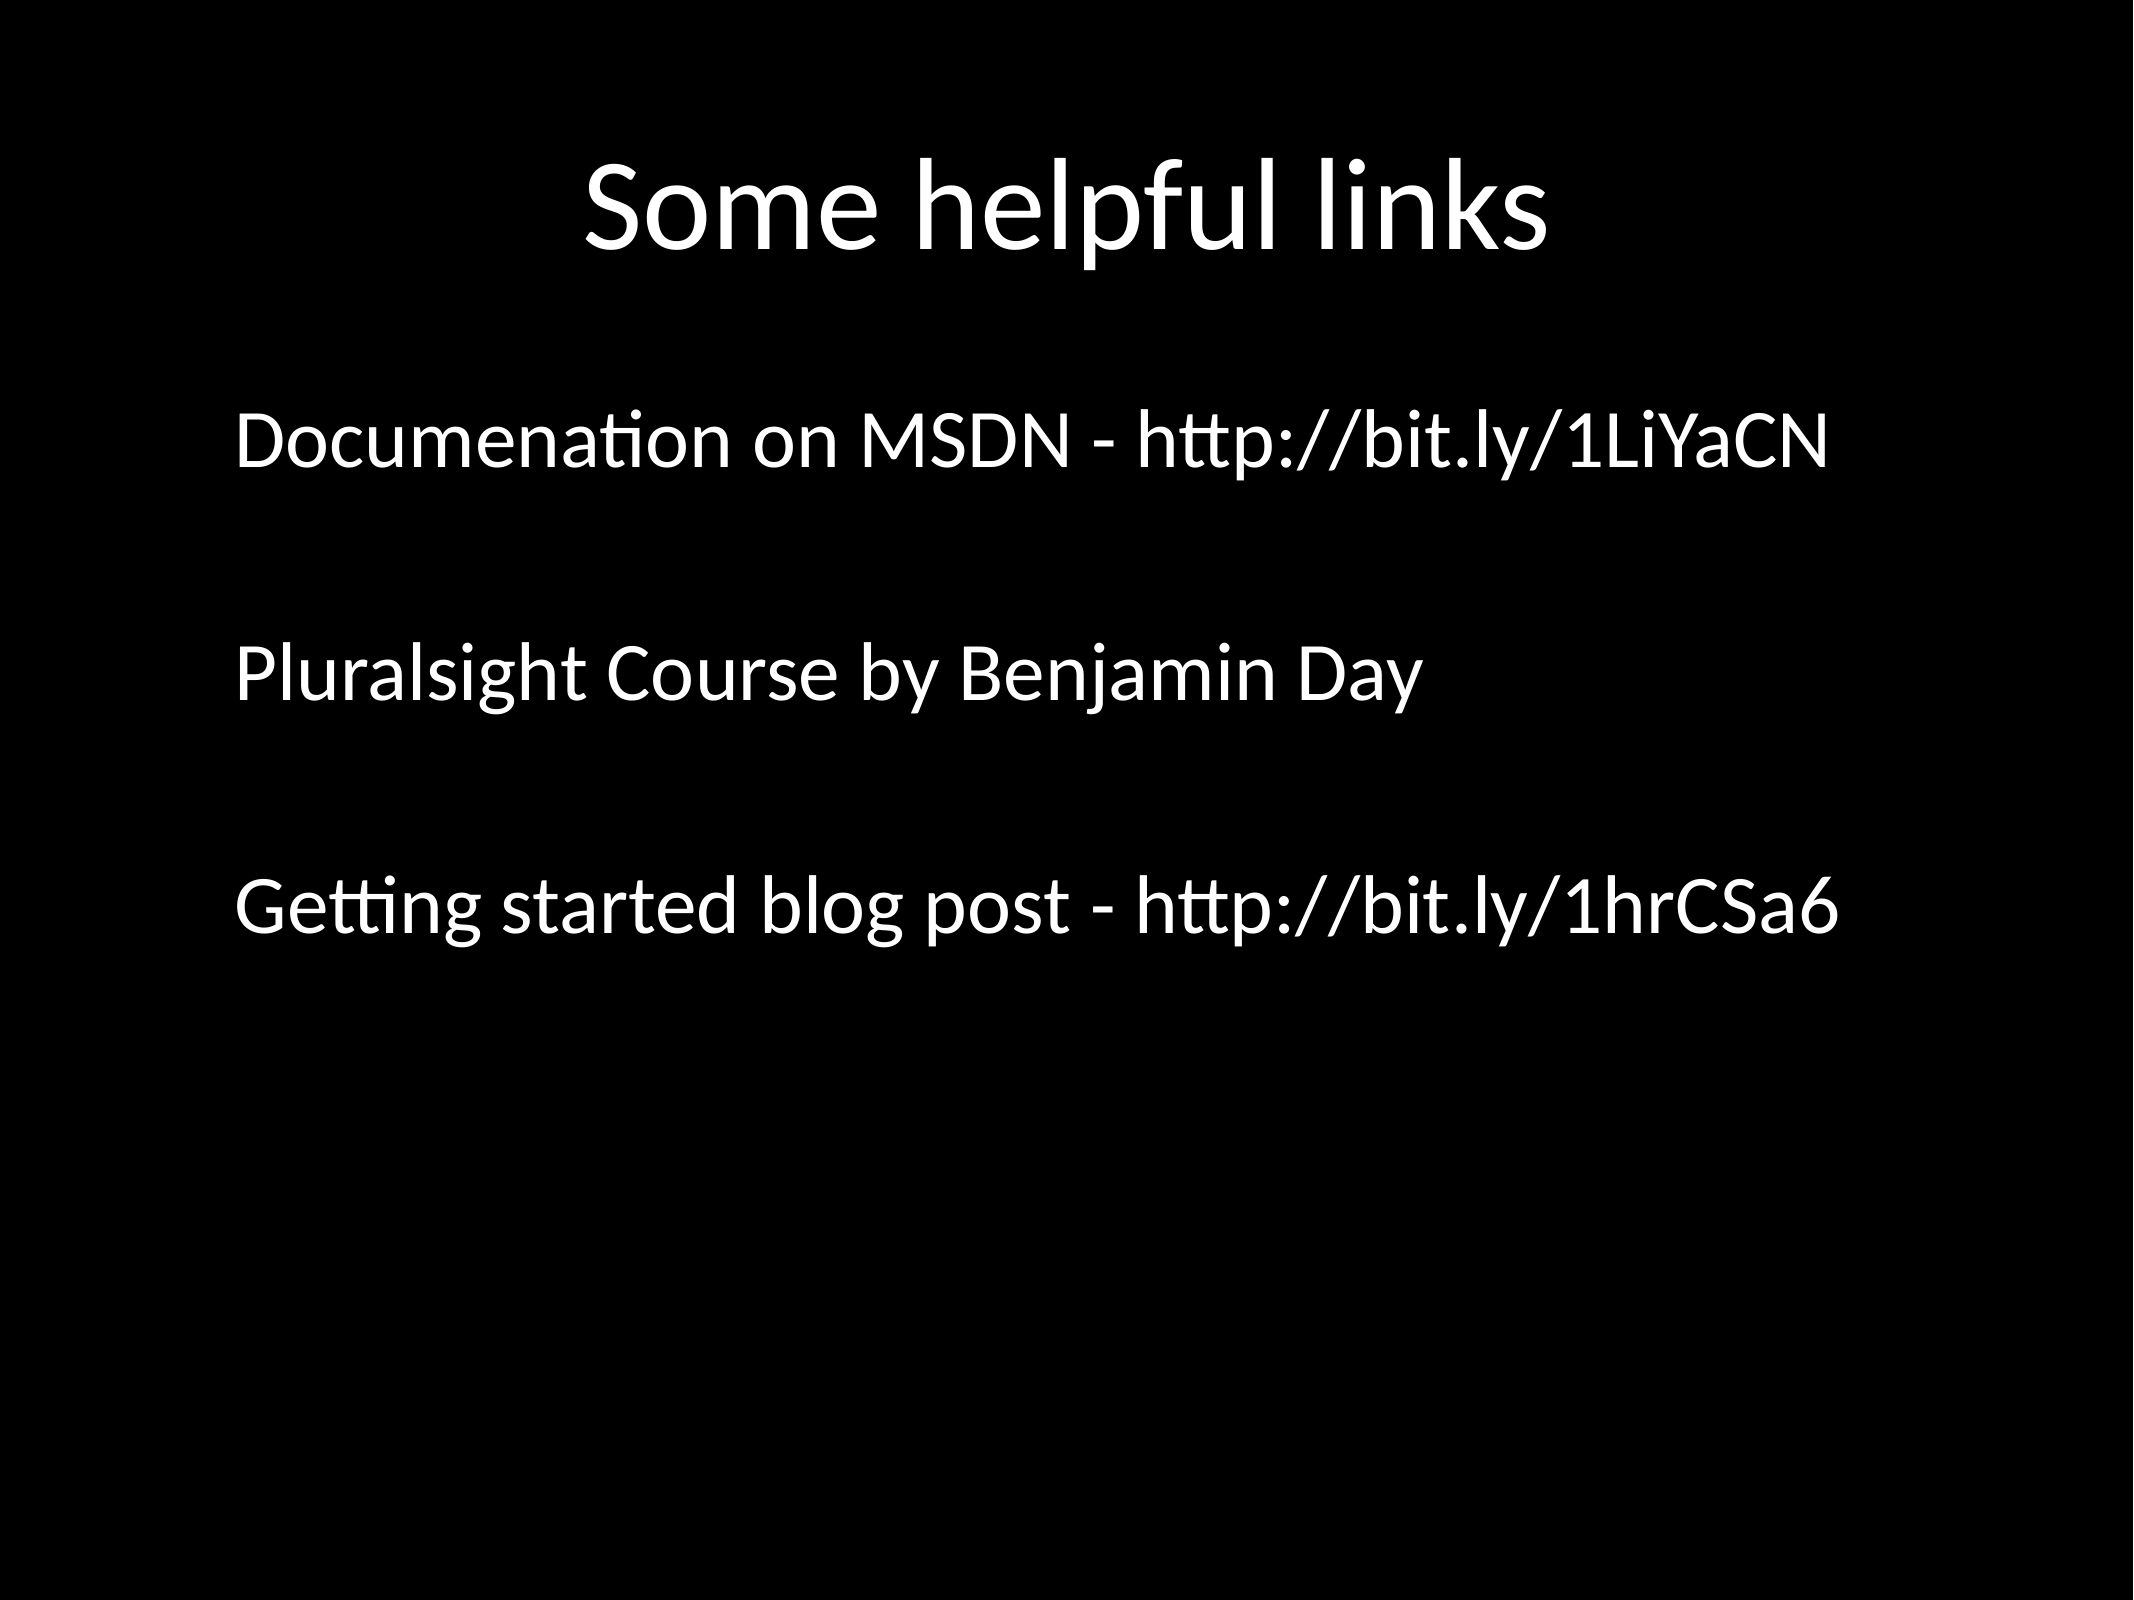

# Some helpful links
Documenation on MSDN - http://bit.ly/1LiYaCN

Pluralsight Course by Benjamin Day

Getting started blog post - http://bit.ly/1hrCSa6